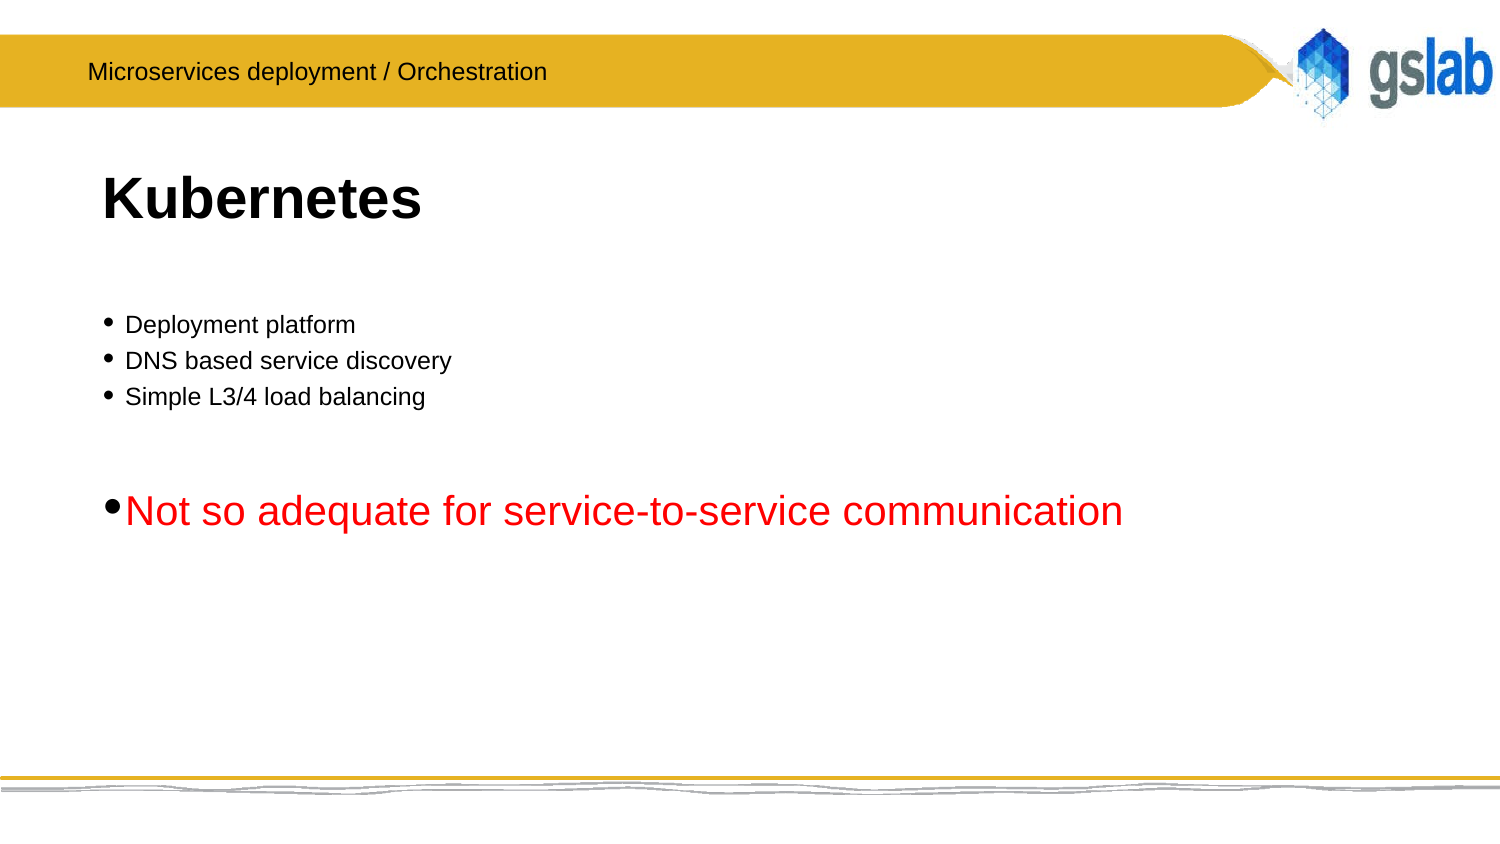

# Microservices deployment / Orchestration
Kubernetes

Deployment platform
DNS based service discovery
Simple L3/4 load balancing

Not so adequate for service-to-service communication